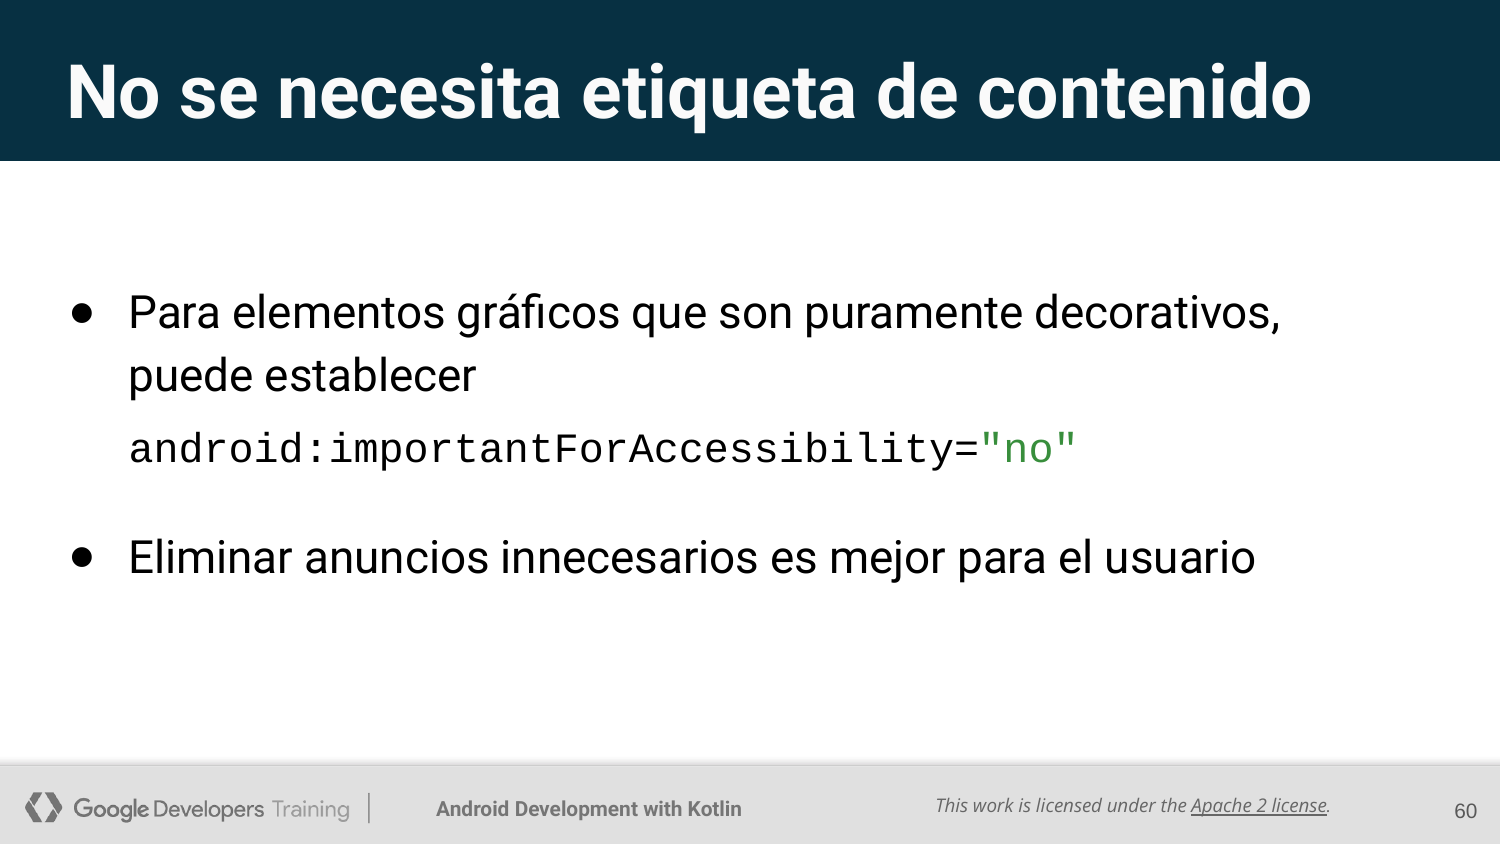

# No se necesita etiqueta de contenido
Para elementos gráficos que son puramente decorativos, puede establecer
android:importantForAccessibility="no"

Eliminar anuncios innecesarios es mejor para el usuario
60